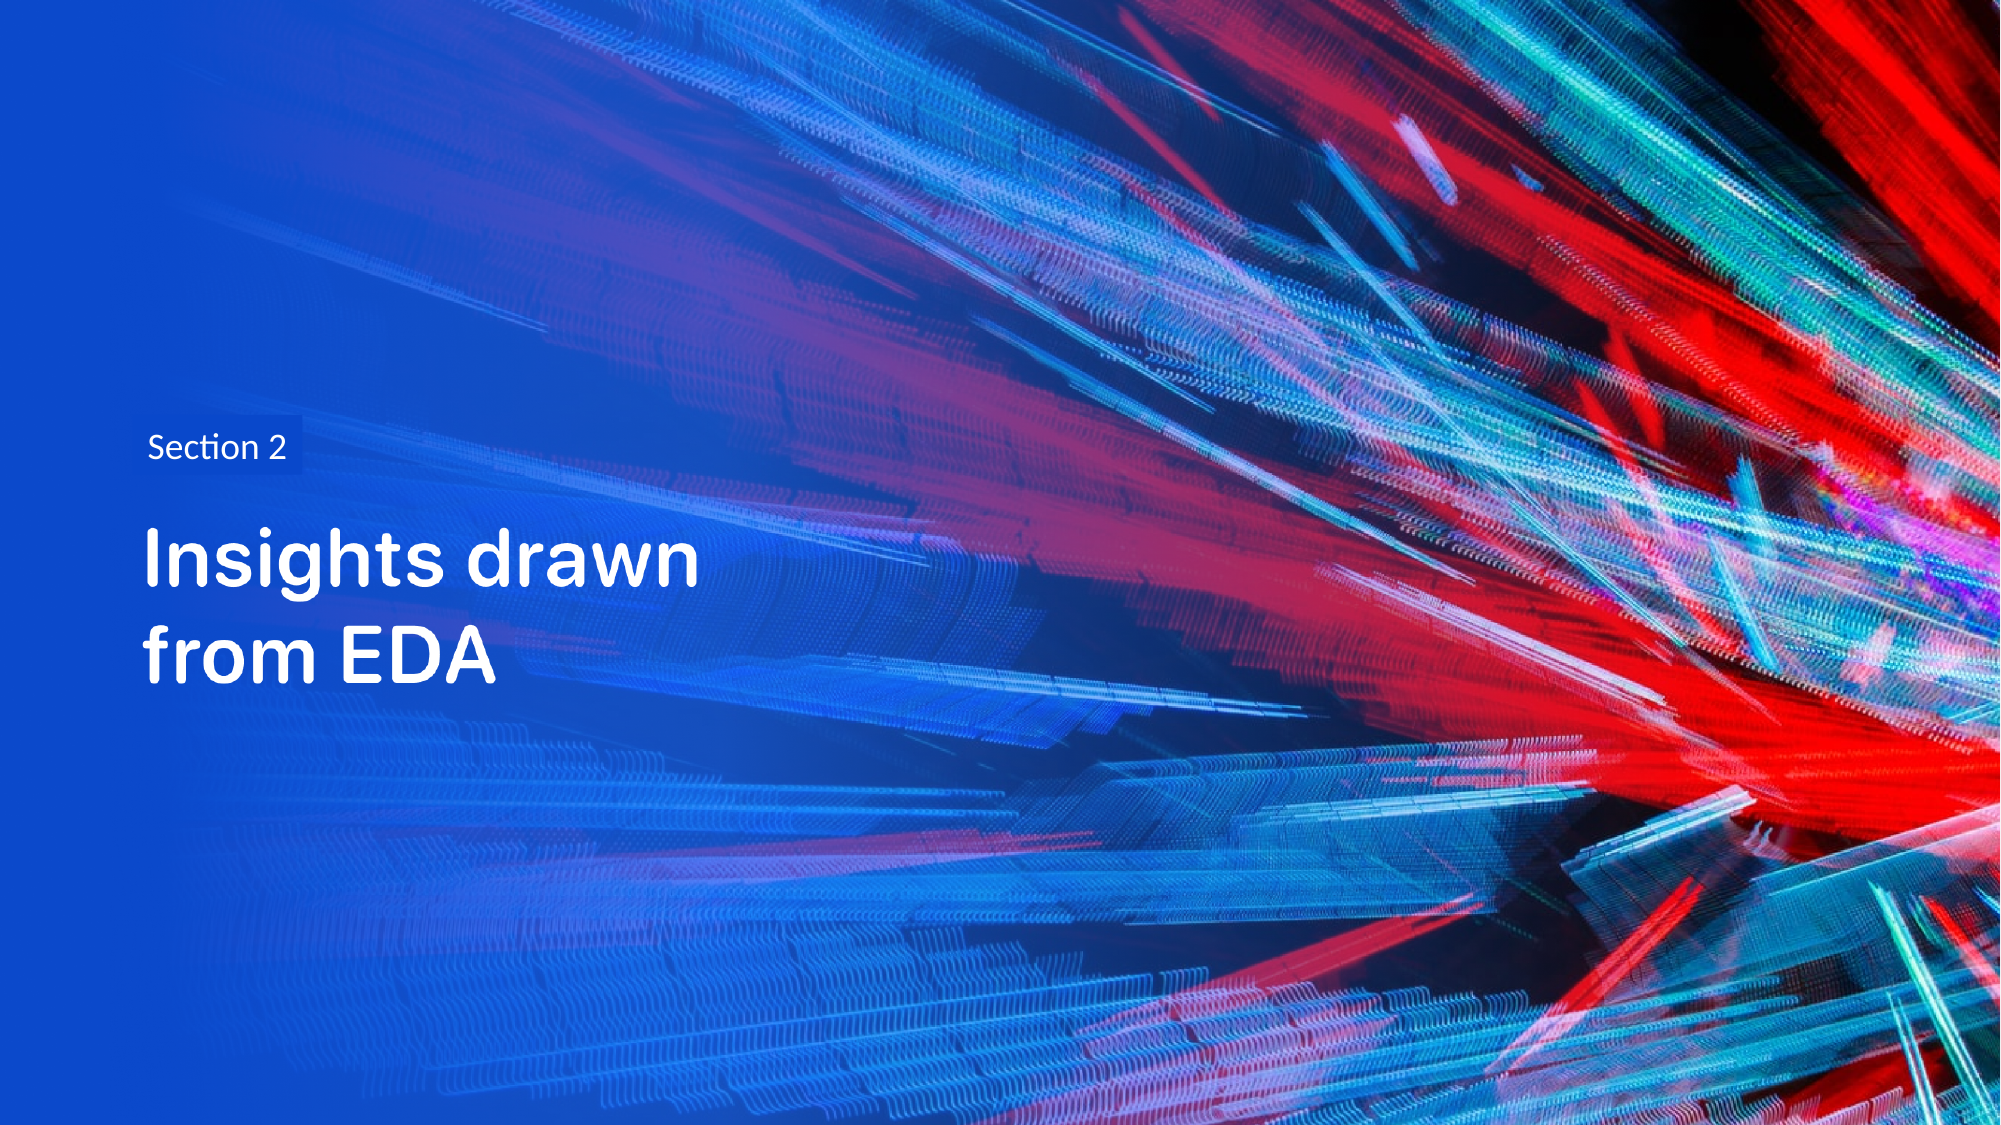

# Insights drawn from EDA - Section
Section 2